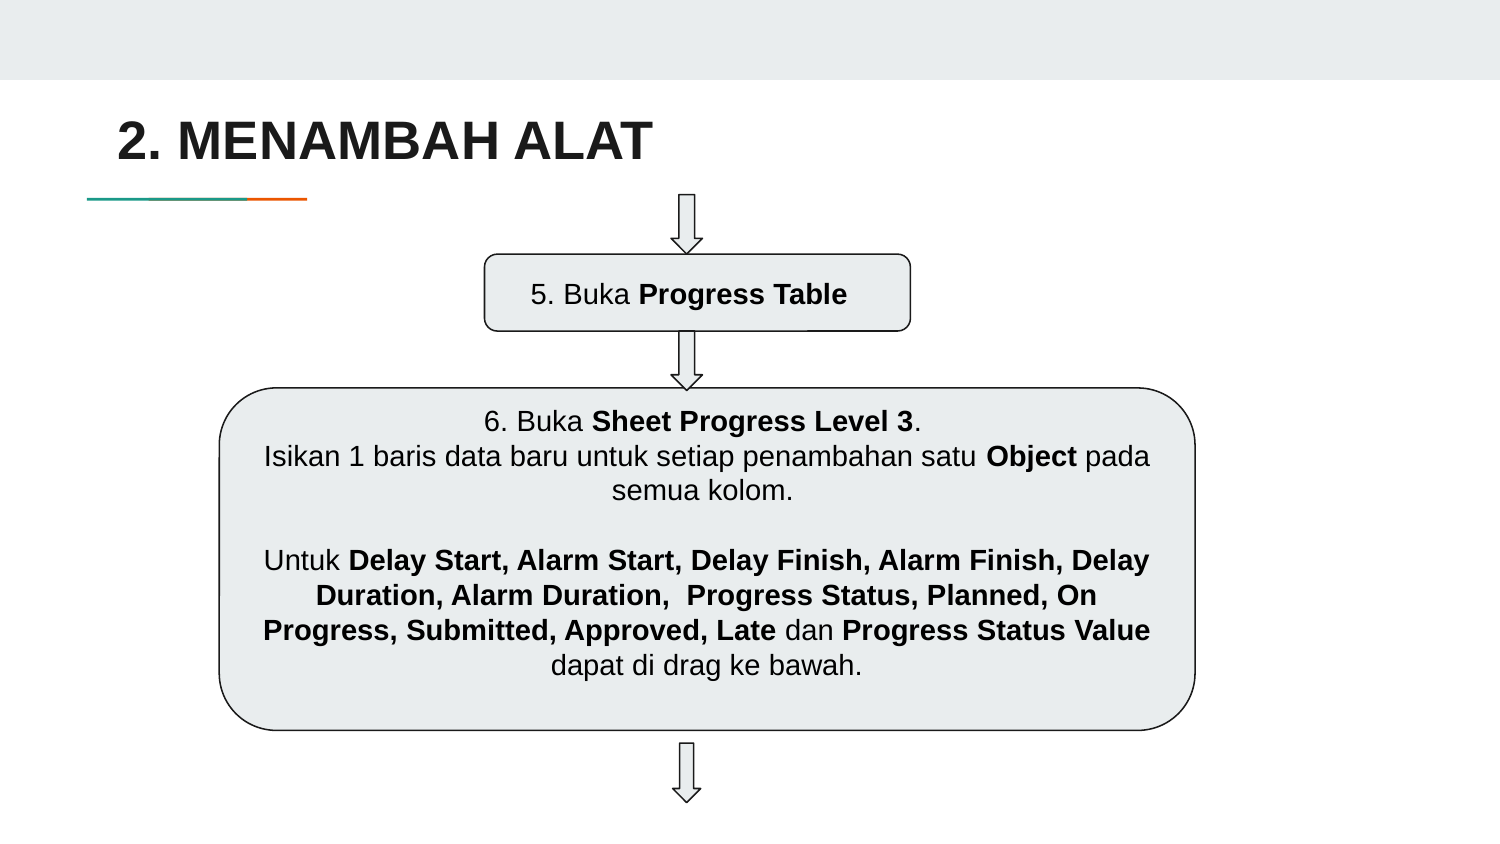

# 2. MENAMBAH ALAT

5. Buka Progress Table

6. Buka Sheet Progress Level 3.
Isikan 1 baris data baru untuk setiap penambahan satu Object pada semua kolom.

Untuk Delay Start, Alarm Start, Delay Finish, Alarm Finish, Delay Duration, Alarm Duration,  Progress Status, Planned, On Progress, Submitted, Approved, Late dan Progress Status Value dapat di drag ke bawah.